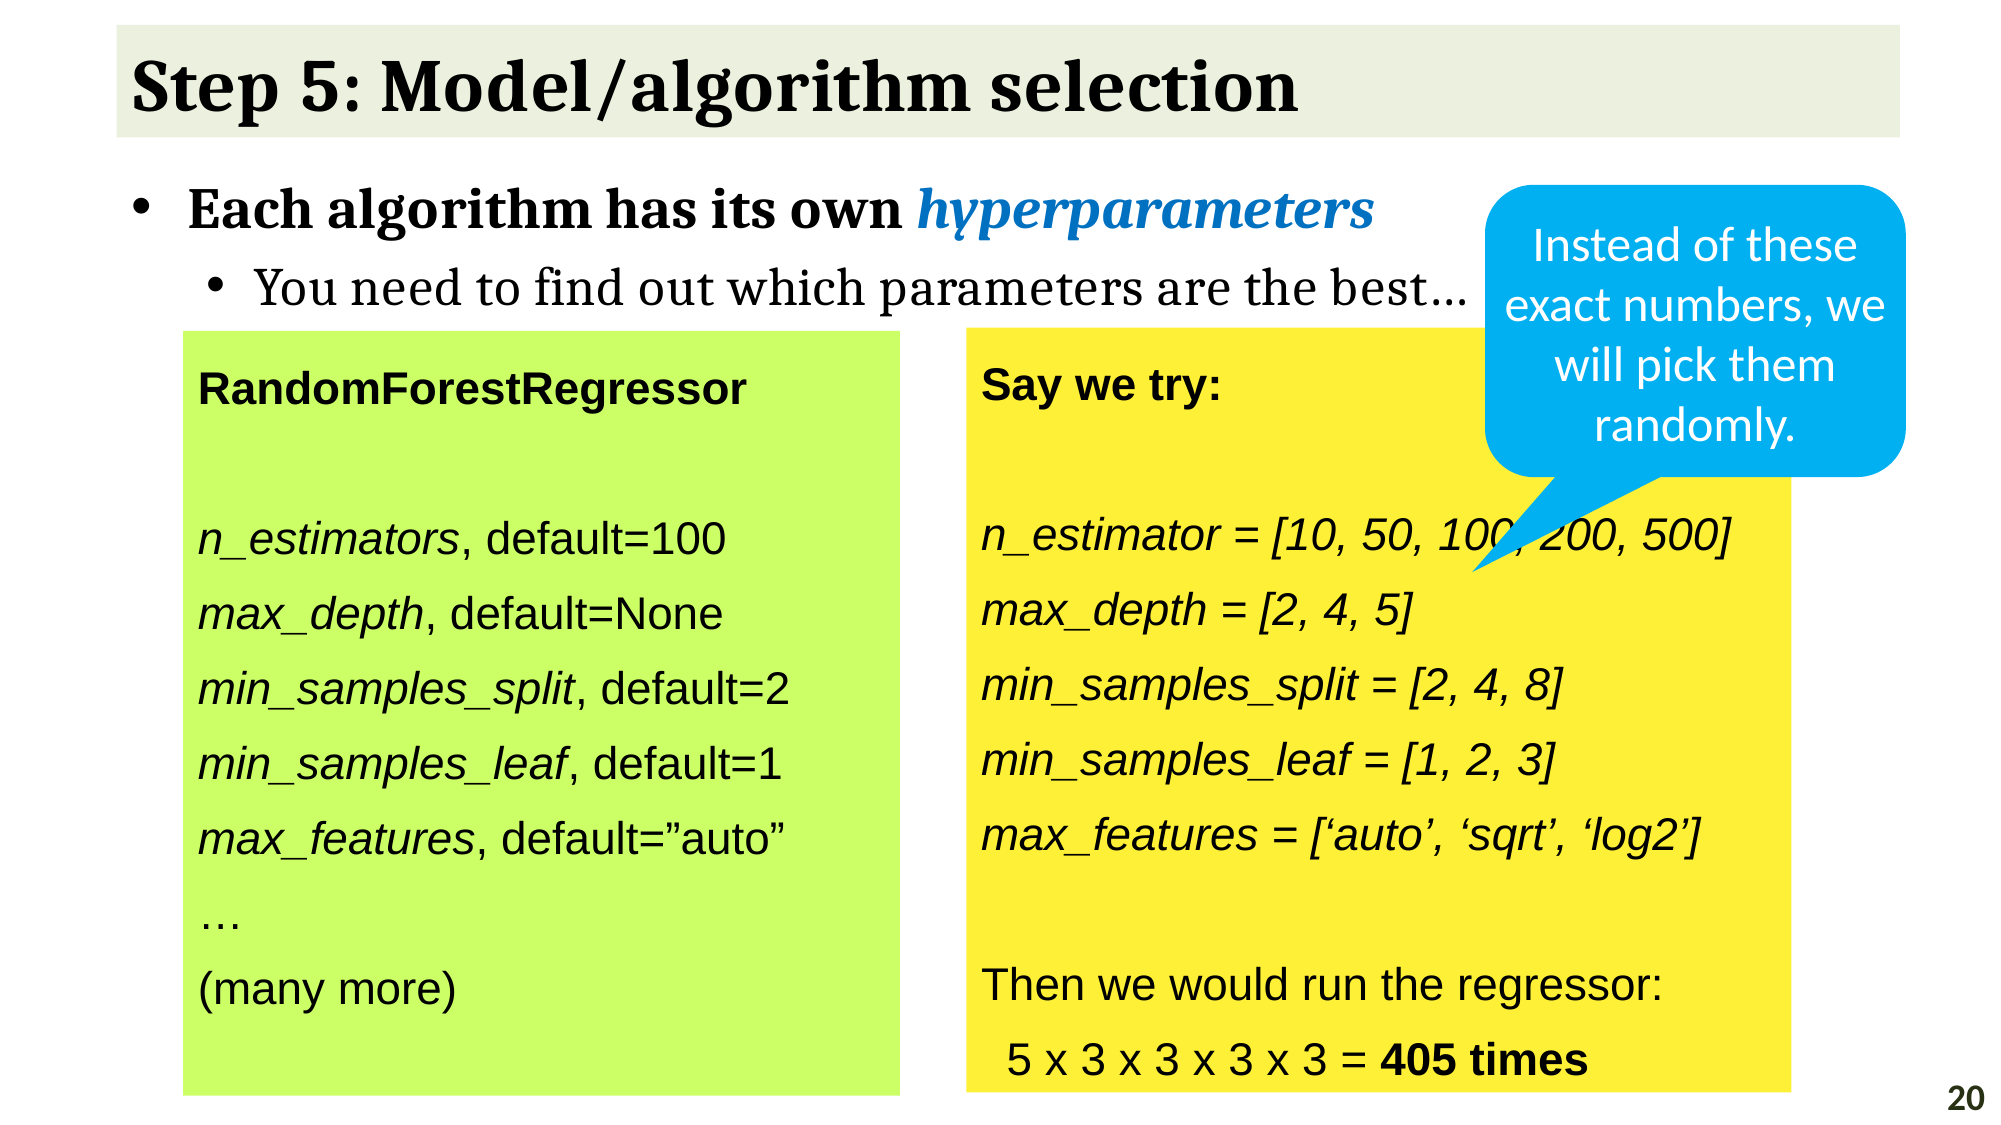

# Step 5: Model/algorithm selection
Each algorithm has its own hyperparameters
You need to find out which parameters are the best…

Instead of these exact numbers, we will pick them randomly.
Say we try:

n_estimator = [10, 50, 100, 200, 500]
max_depth = [2, 4, 5]
min_samples_split = [2, 4, 8]
min_samples_leaf = [1, 2, 3]
max_features = [‘auto’, ‘sqrt’, ‘log2’]

Then we would run the regressor:
  5 x 3 x 3 x 3 x 3 = 405 times
RandomForestRegressor

n_estimators, default=100
max_depth, default=None
min_samples_split, default=2
min_samples_leaf, default=1
max_features, default=”auto”
…
(many more)

20